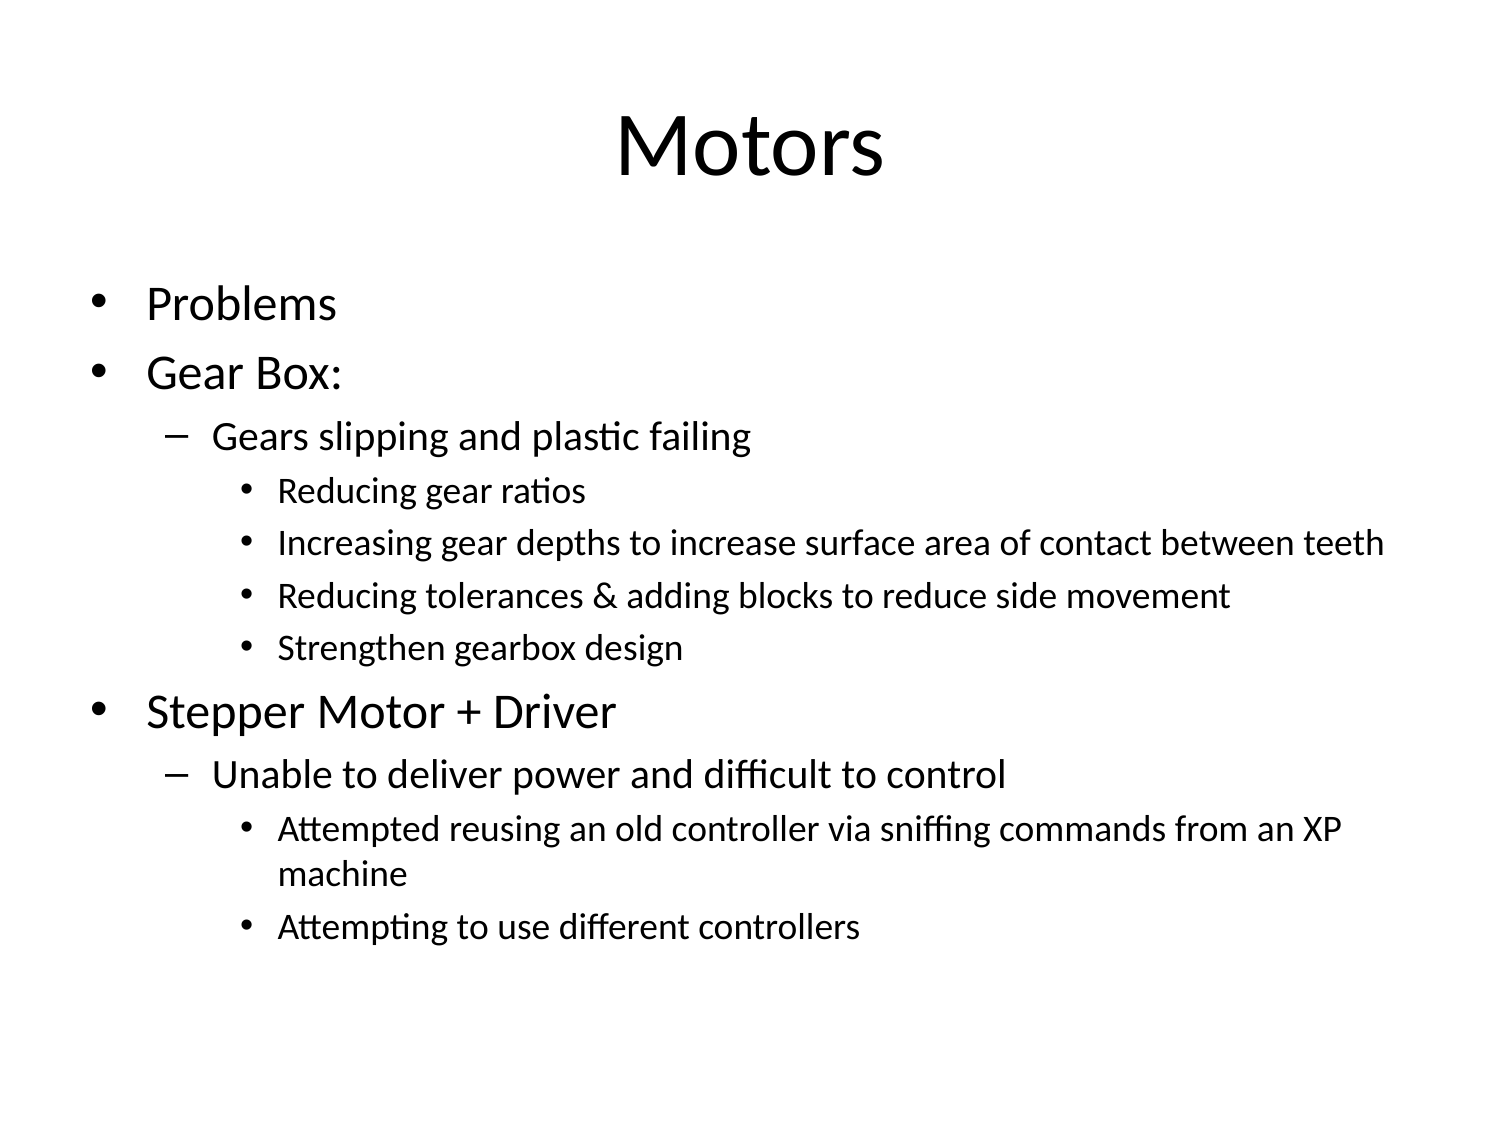

# Motors
Problems
Gear Box:
Gears slipping and plastic failing
Reducing gear ratios
Increasing gear depths to increase surface area of contact between teeth
Reducing tolerances & adding blocks to reduce side movement
Strengthen gearbox design
Stepper Motor + Driver
Unable to deliver power and difficult to control
Attempted reusing an old controller via sniffing commands from an XP machine
Attempting to use different controllers